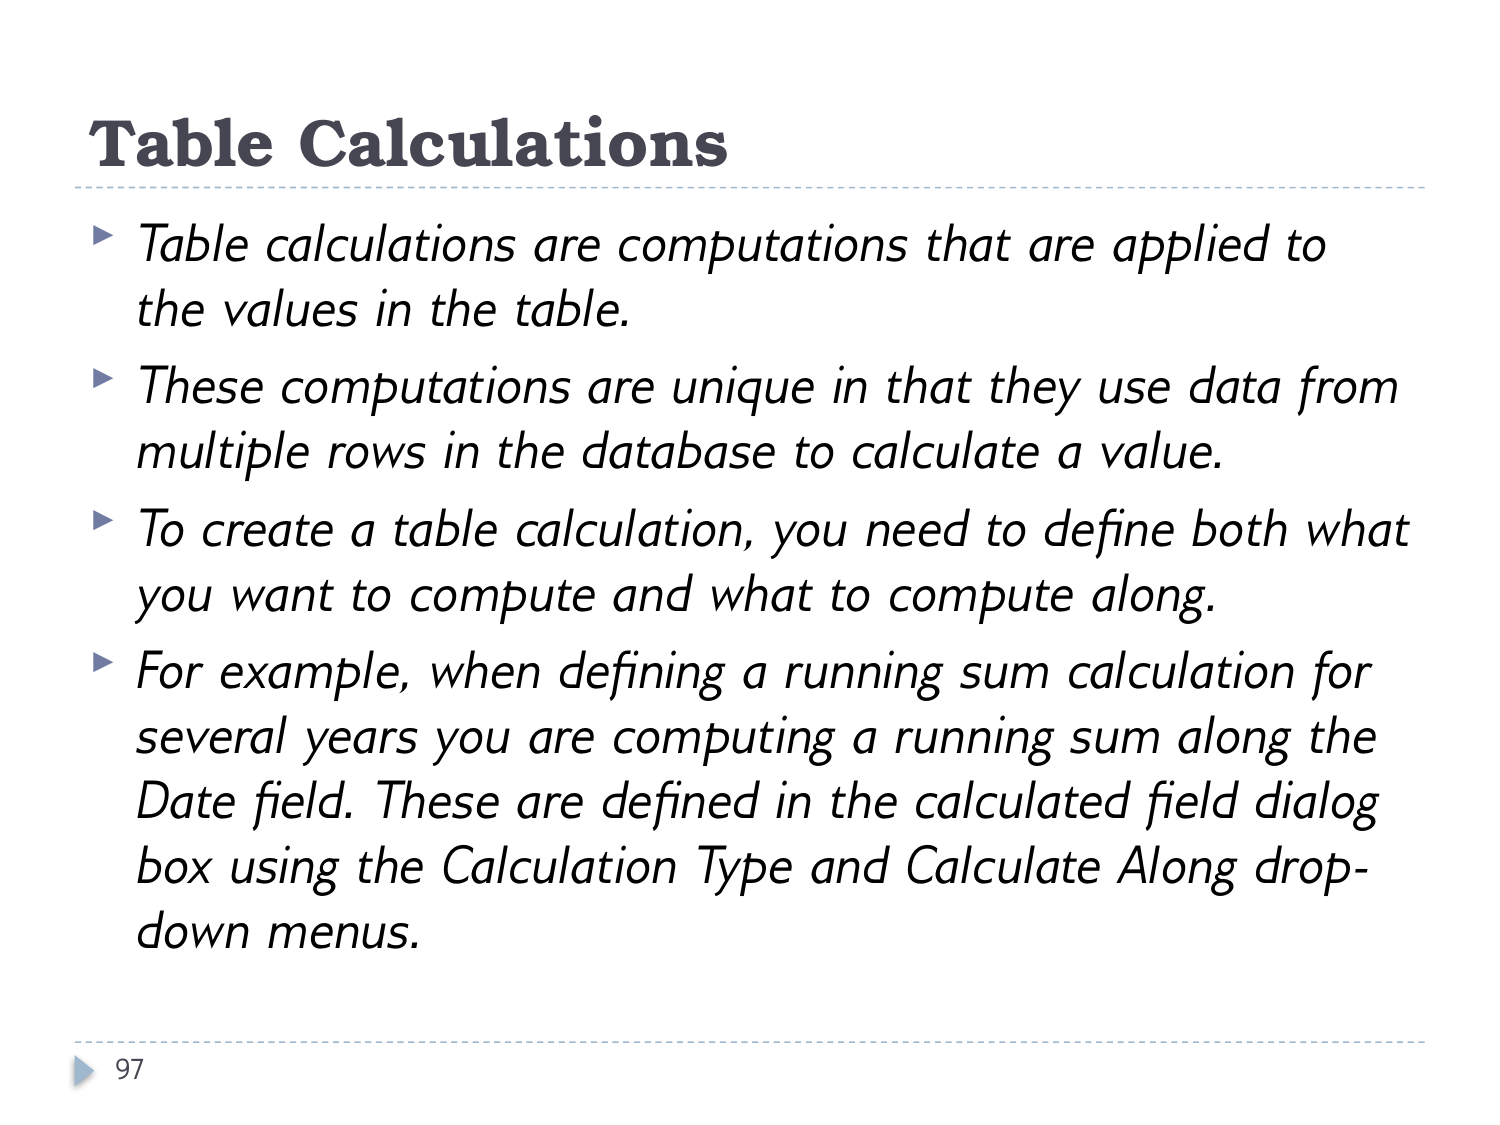

# Table Calculations
Table calculations are computations that are applied to the values in the table.
These computations are unique in that they use data from multiple rows in the database to calculate a value.
To create a table calculation, you need to define both what you want to compute and what to compute along.
For example, when defining a running sum calculation for several years you are computing a running sum along the Date field. These are defined in the calculated field dialog box using the Calculation Type and Calculate Along drop-down menus.
97